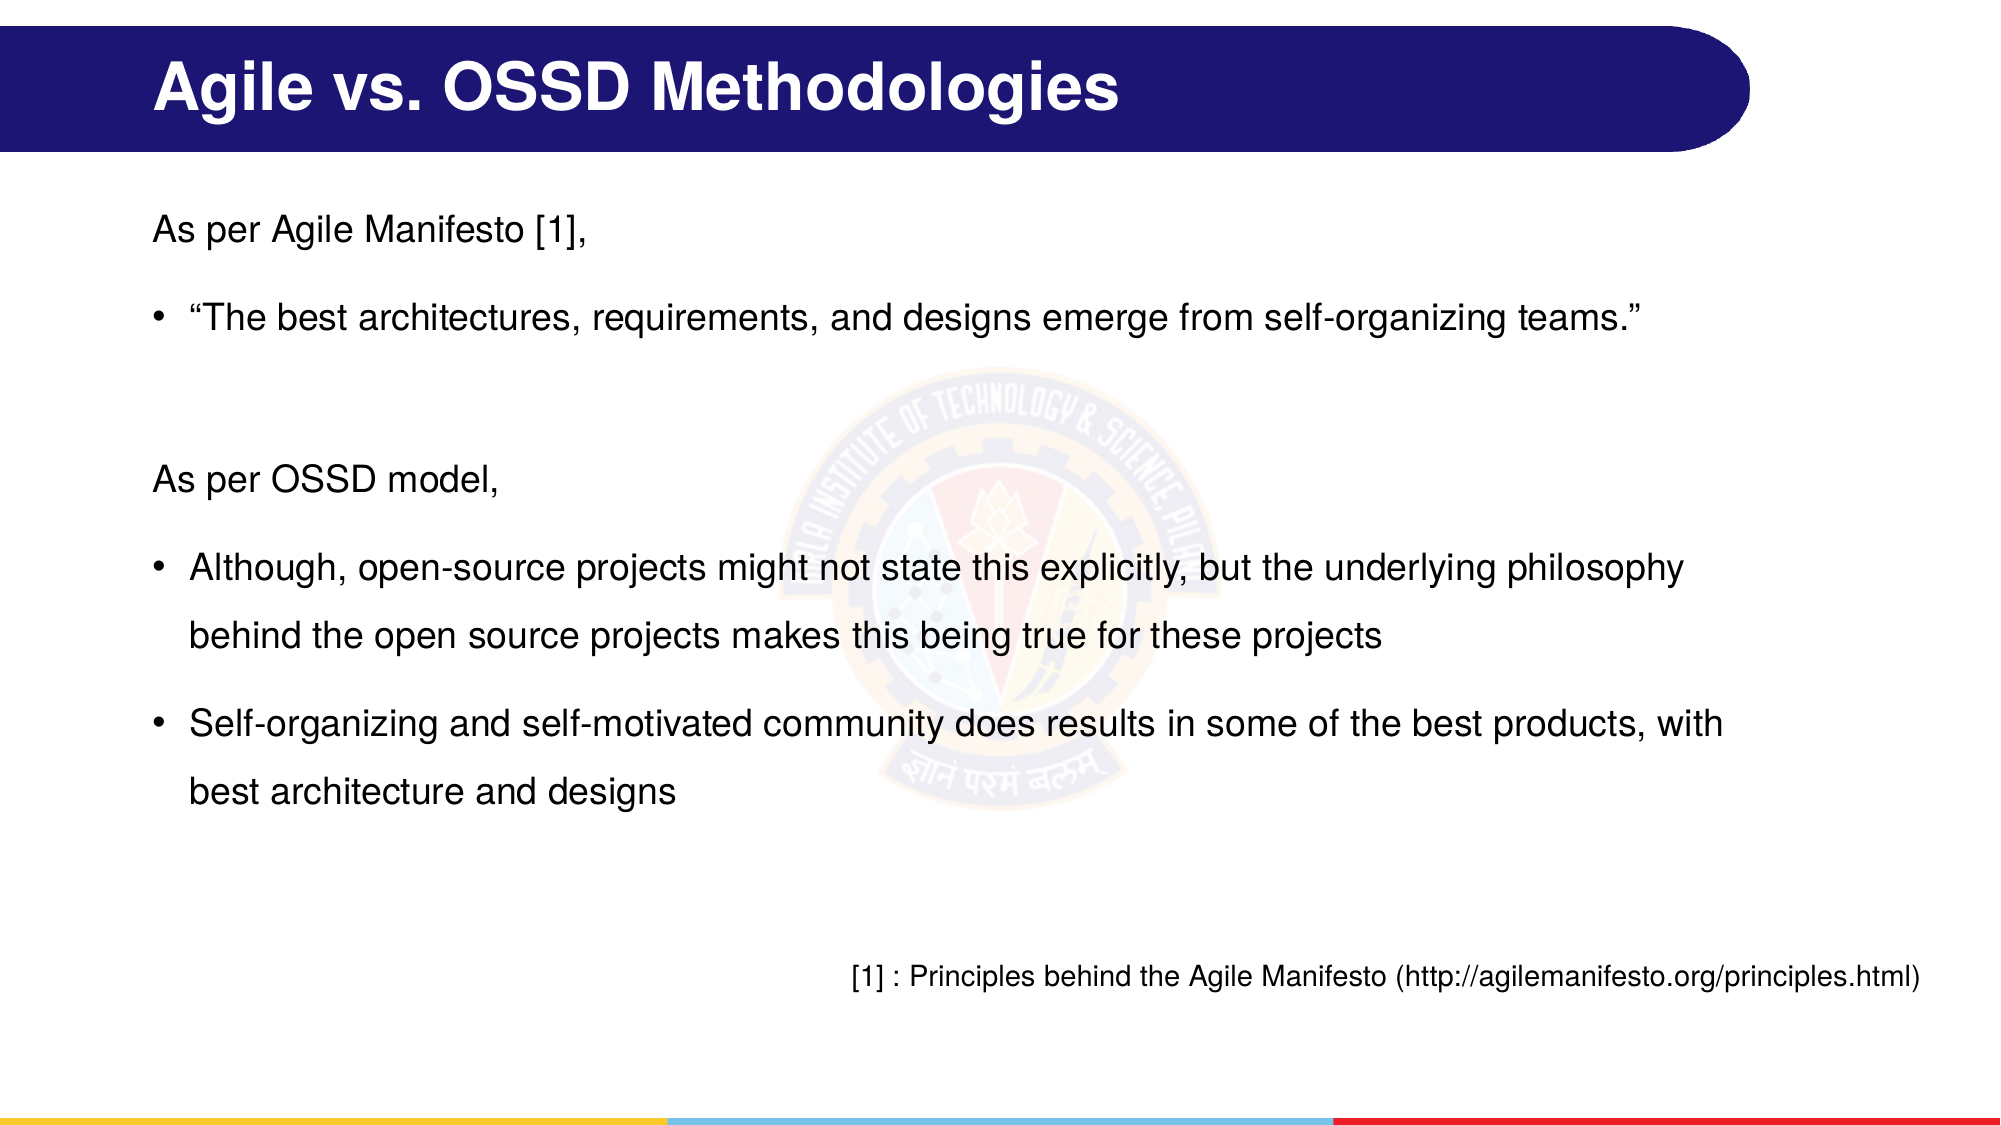

# Agile vs. OSSD Methodologies
As per Agile Manifesto [1],
“The best architectures, requirements, and designs emerge from self-organizing teams.”

As per OSSD model,
Although, open-source projects might not state this explicitly, but the underlying philosophy behind the open source projects makes this being true for these projects
Self-organizing and self-motivated community does results in some of the best products, with best architecture and designs
[1] : Principles behind the Agile Manifesto (http://agilemanifesto.org/principles.html)